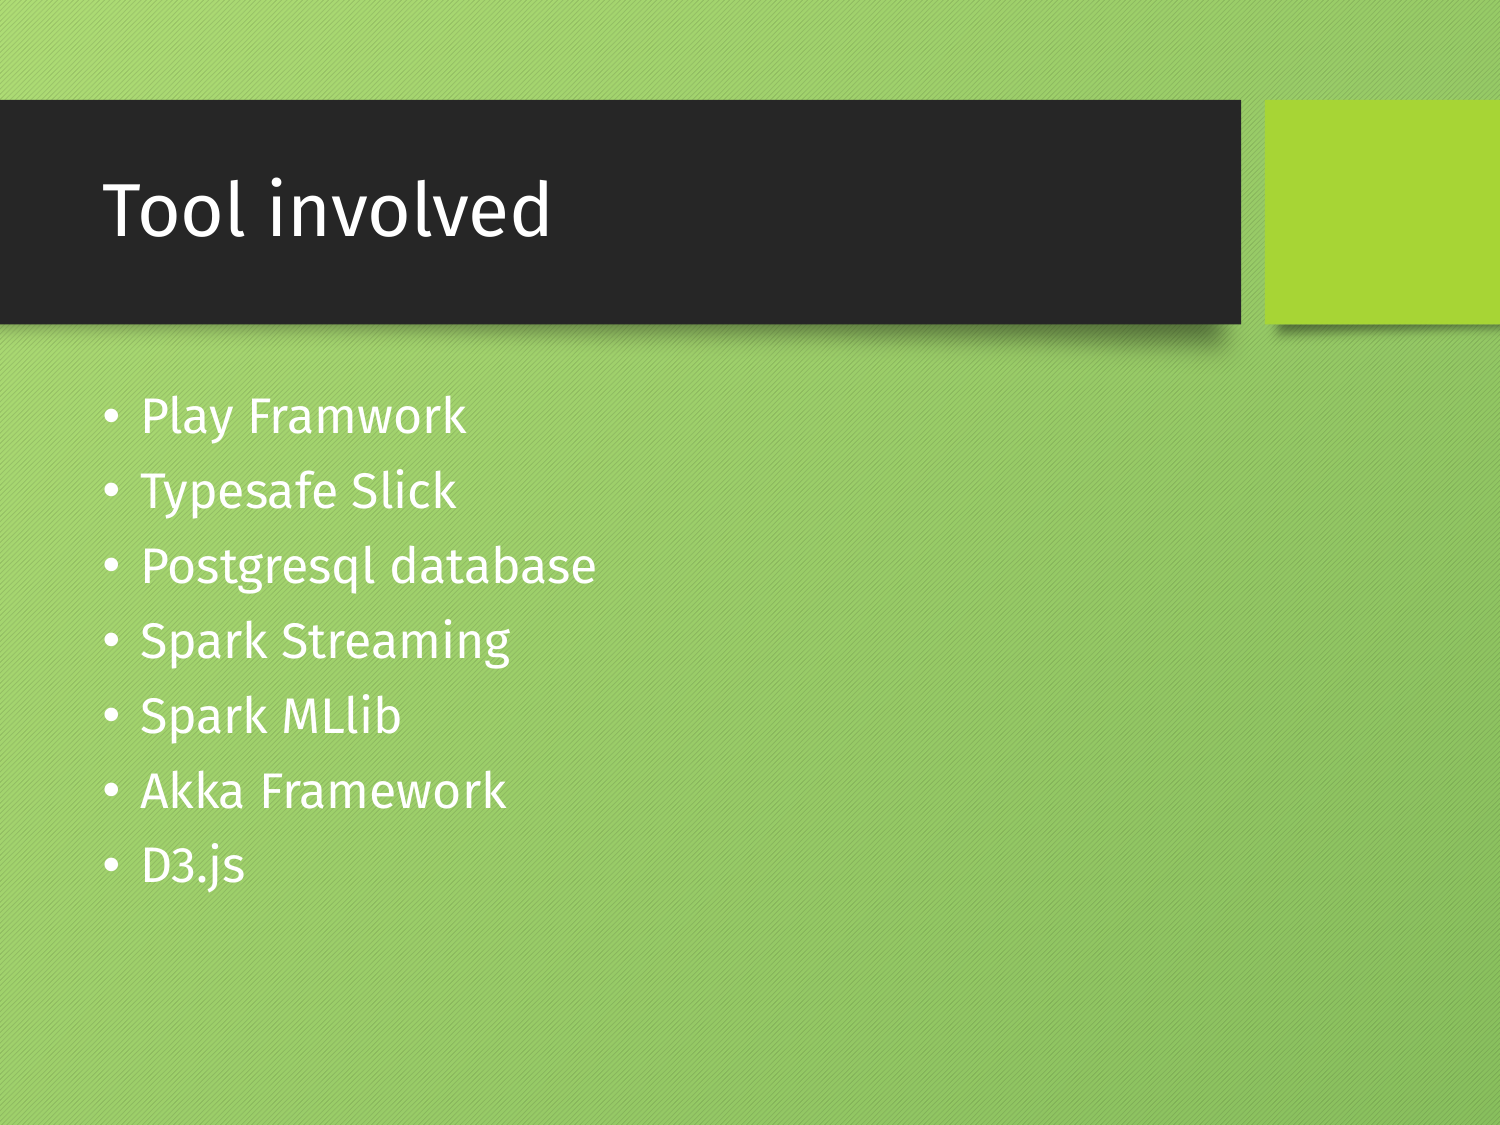

# Tool involved
Play Framwork
Typesafe Slick
Postgresql database
Spark Streaming
Spark MLlib
Akka Framework
D3.js